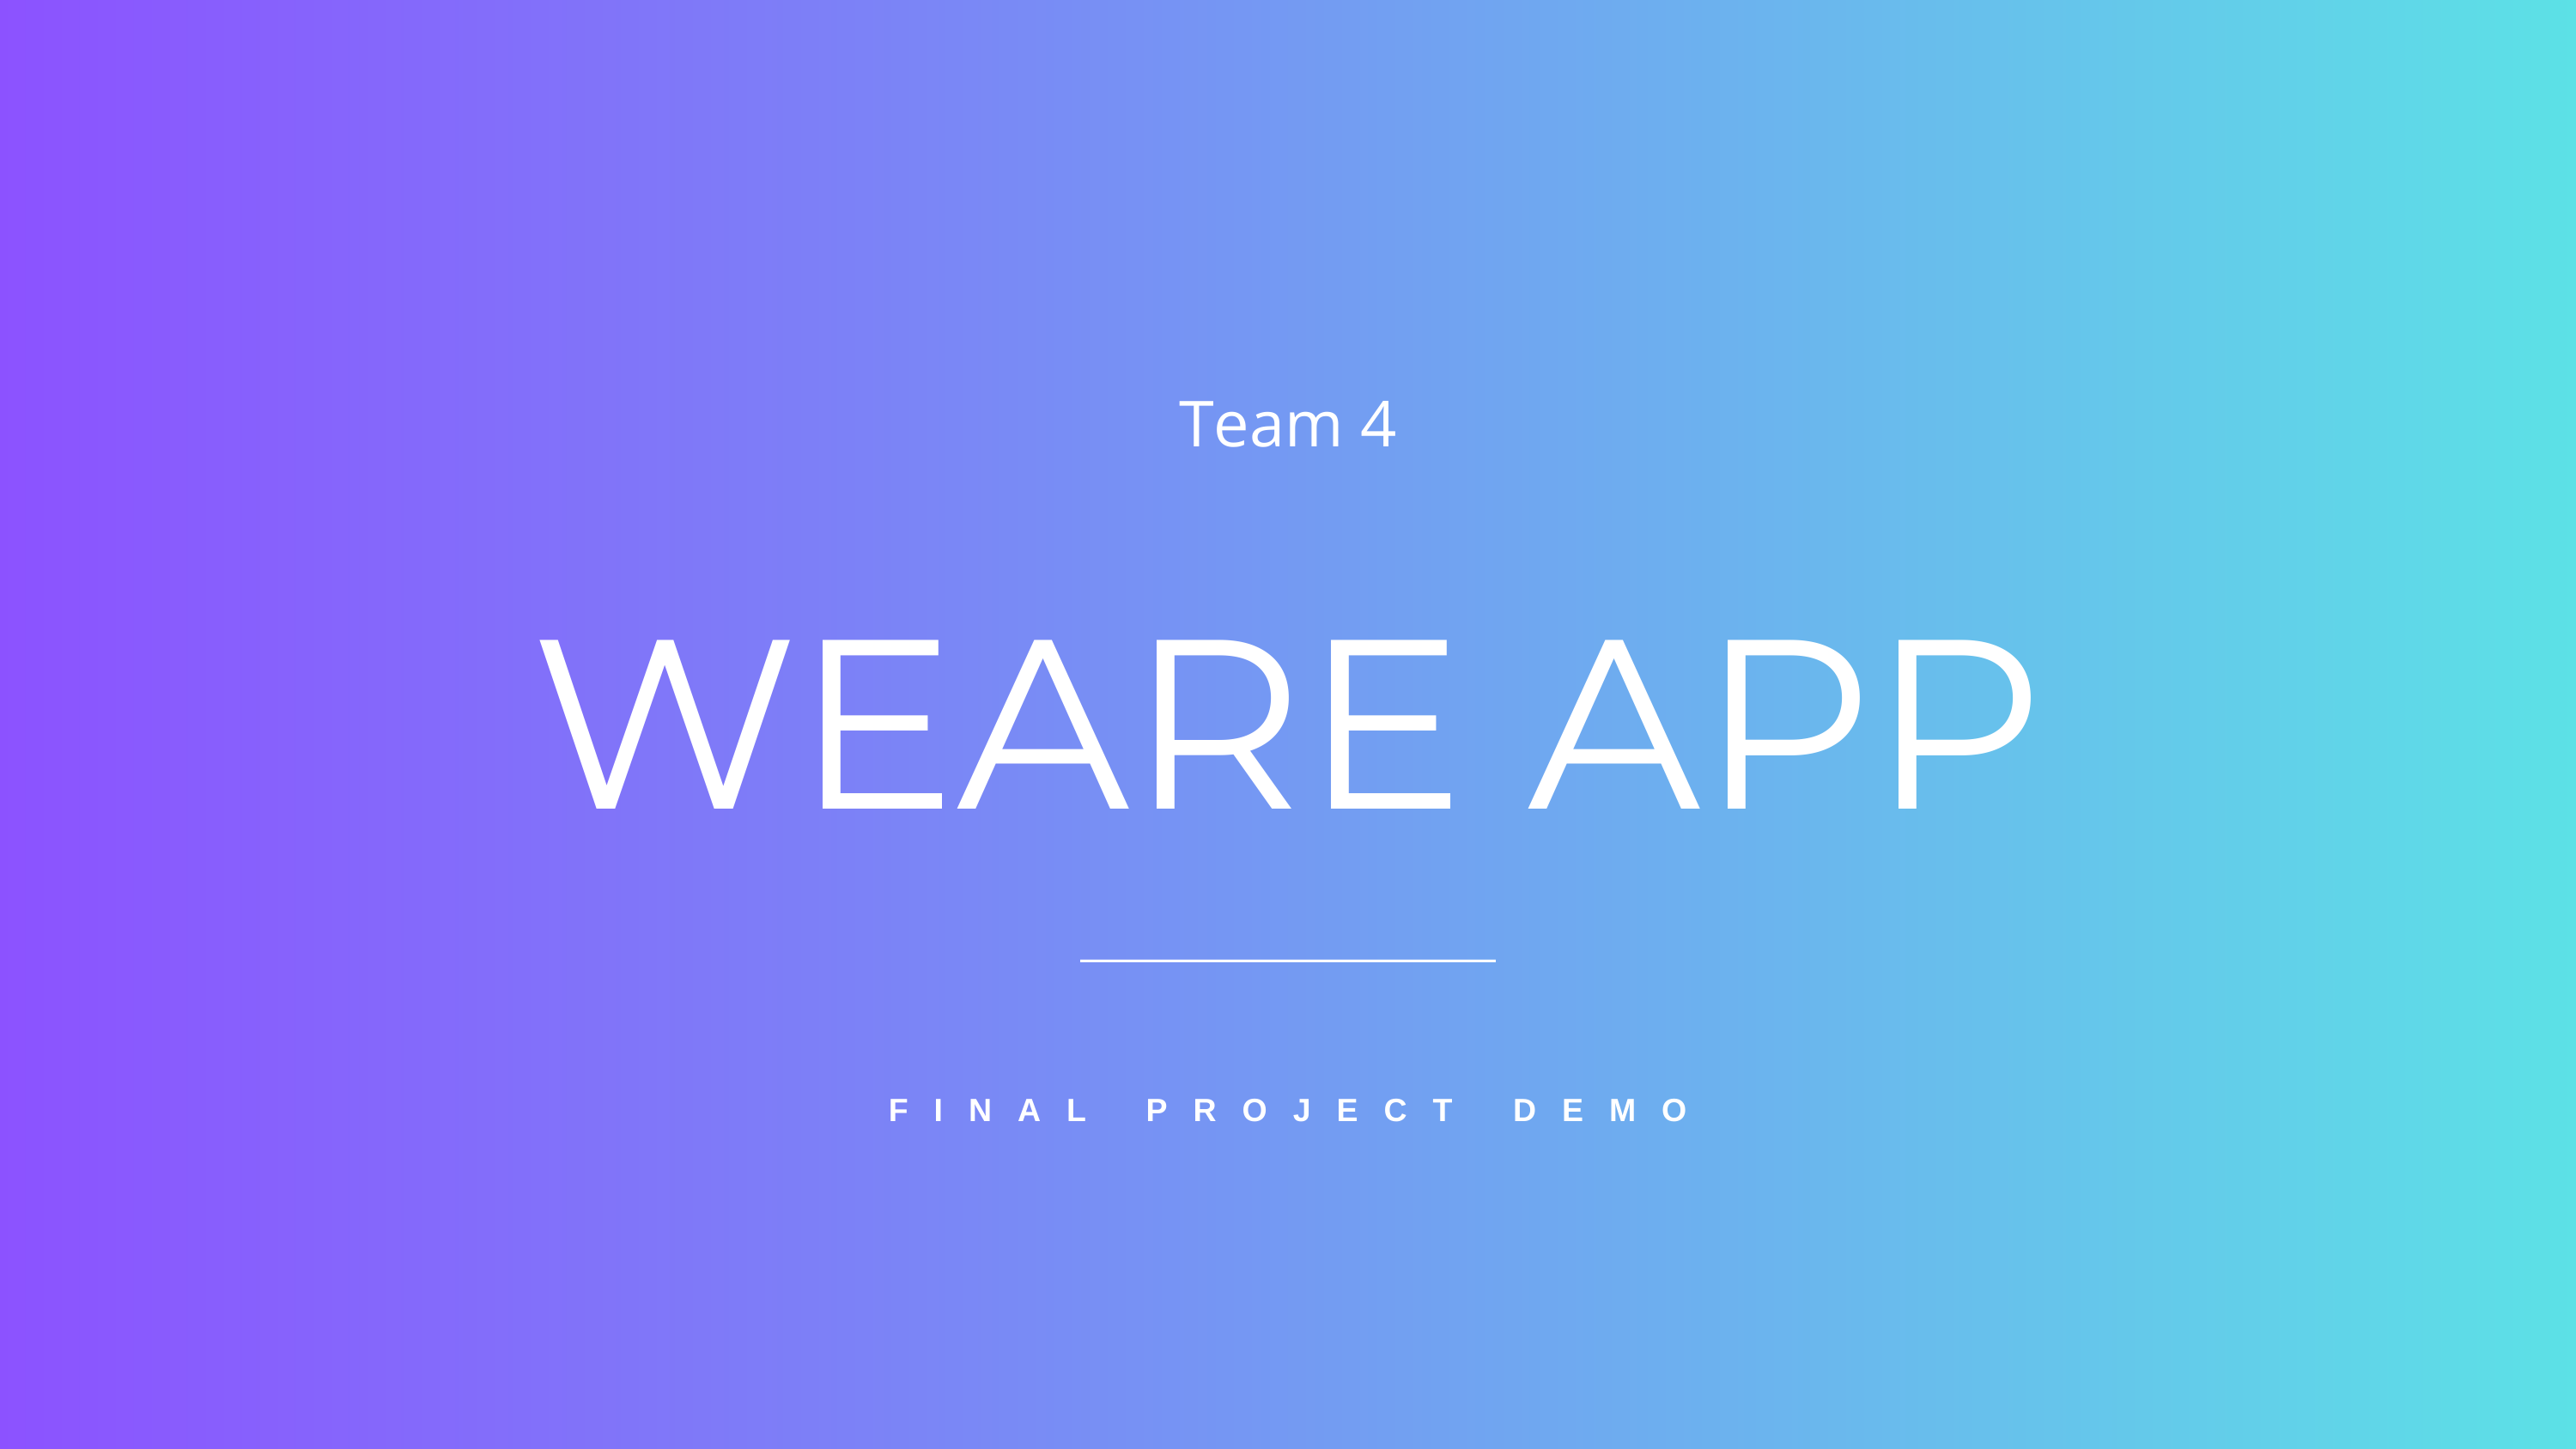

Team 4
WEARE APP

FINAL PROJECT DEMO